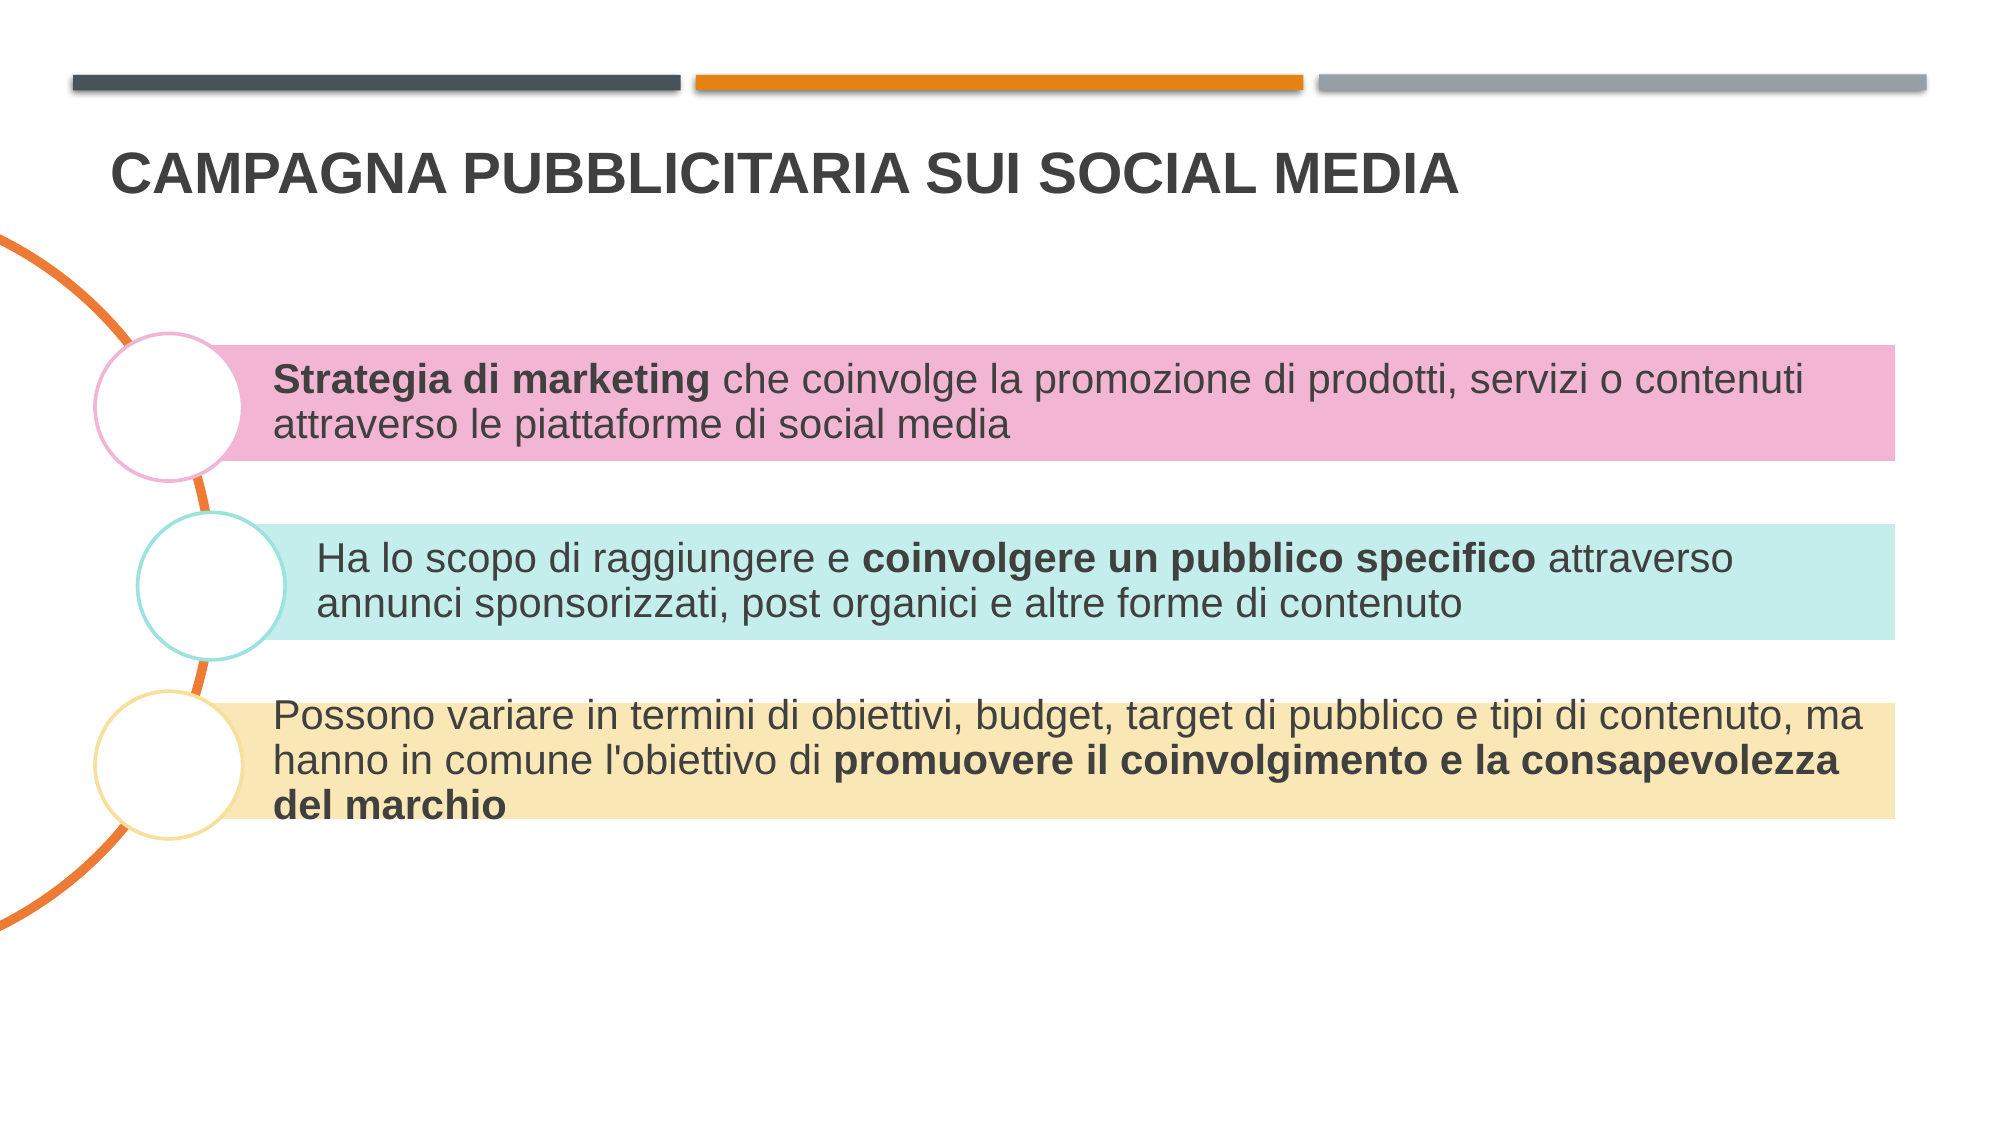

# Campagna pubblicitaria sui Social media

Strategia di marketing che coinvolge la promozione di prodotti, servizi o contenuti attraverso le piattaforme di social media
Ha lo scopo di raggiungere e coinvolgere un pubblico specifico attraverso annunci sponsorizzati, post organici e altre forme di contenuto
Possono variare in termini di obiettivi, budget, target di pubblico e tipi di contenuto, ma hanno in comune l'obiettivo di promuovere il coinvolgimento e la consapevolezza del marchio